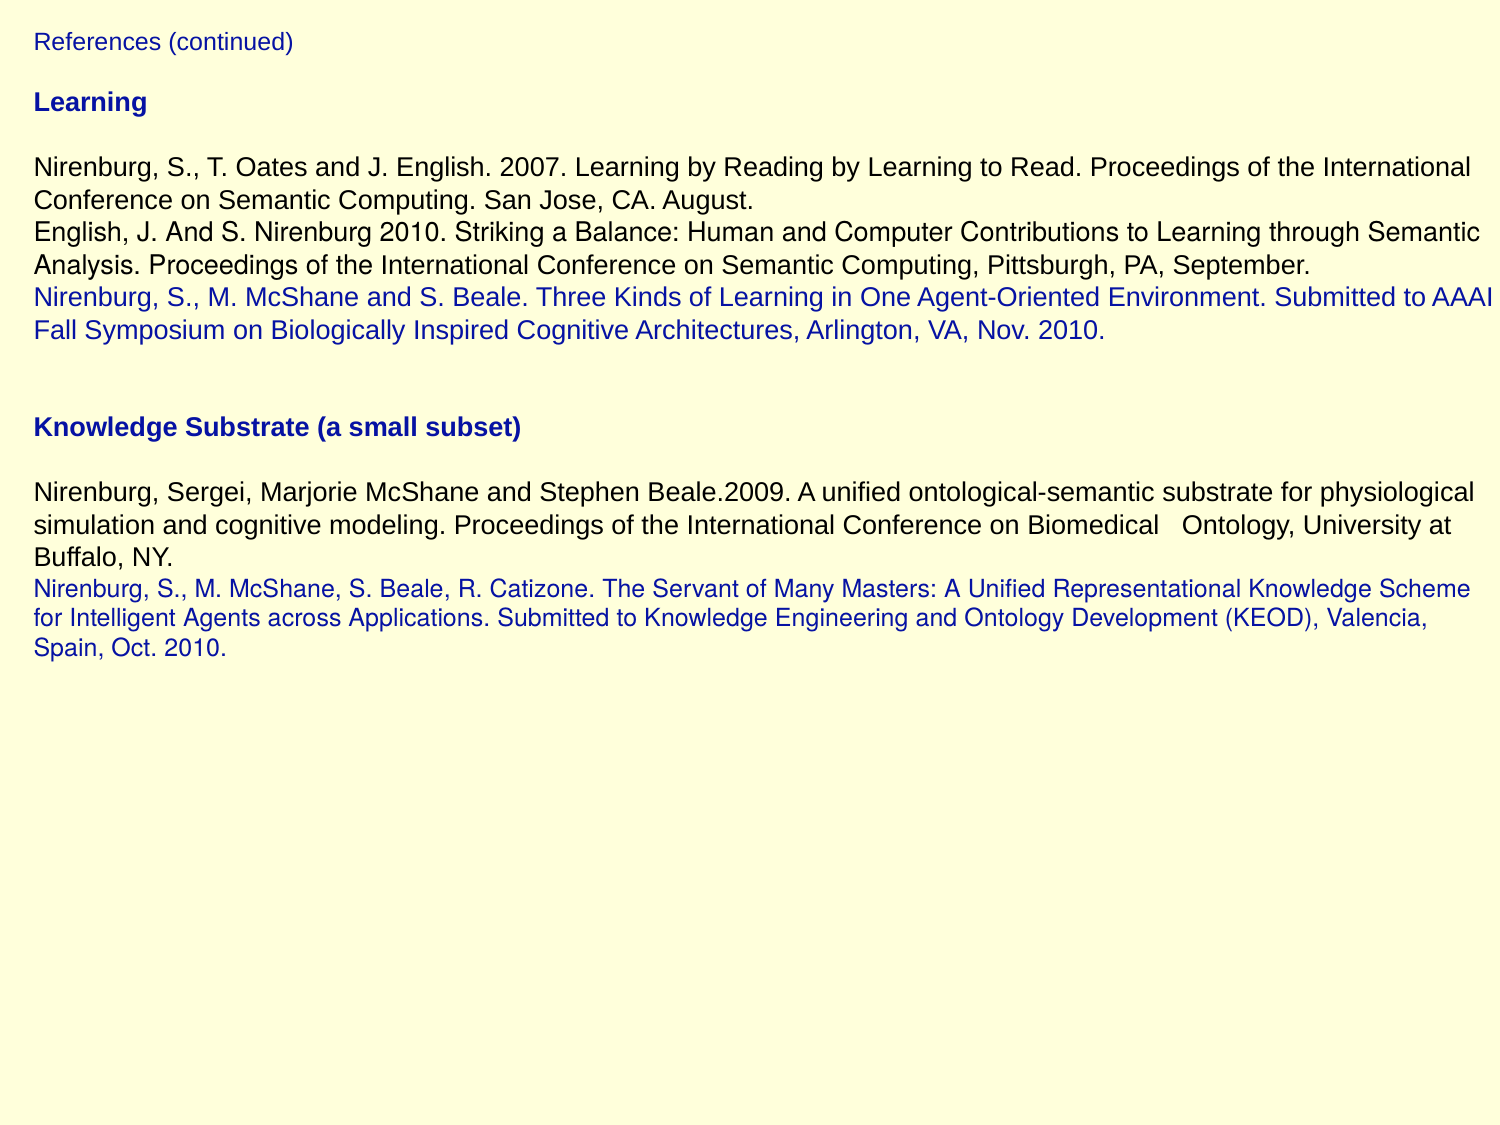

References (continued)

Learning

Nirenburg, S., T. Oates and J. English. 2007. Learning by Reading by Learning to Read. Proceedings of the International Conference on Semantic Computing. San Jose, CA. August.
English, J. And S. Nirenburg 2010. Striking a Balance: Human and Computer Contributions to Learning through Semantic Analysis. Proceedings of the International Conference on Semantic Computing, Pittsburgh, PA, September.
Nirenburg, S., M. McShane and S. Beale. Three Kinds of Learning in One Agent-Oriented Environment. Submitted to AAAI Fall Symposium on Biologically Inspired Cognitive Architectures, Arlington, VA, Nov. 2010.

Knowledge Substrate (a small subset)

Nirenburg, Sergei, Marjorie McShane and Stephen Beale.2009. A unified ontological-semantic substrate for physiological simulation and cognitive modeling. Proceedings of the International Conference on Biomedical   Ontology, University at Buffalo, NY.
Nirenburg, S., M. McShane, S. Beale, R. Catizone. The Servant of Many Masters: A Unified Representational Knowledge Scheme for Intelligent Agents across Applications. Submitted to Knowledge Engineering and Ontology Development (KEOD), Valencia, Spain, Oct. 2010.